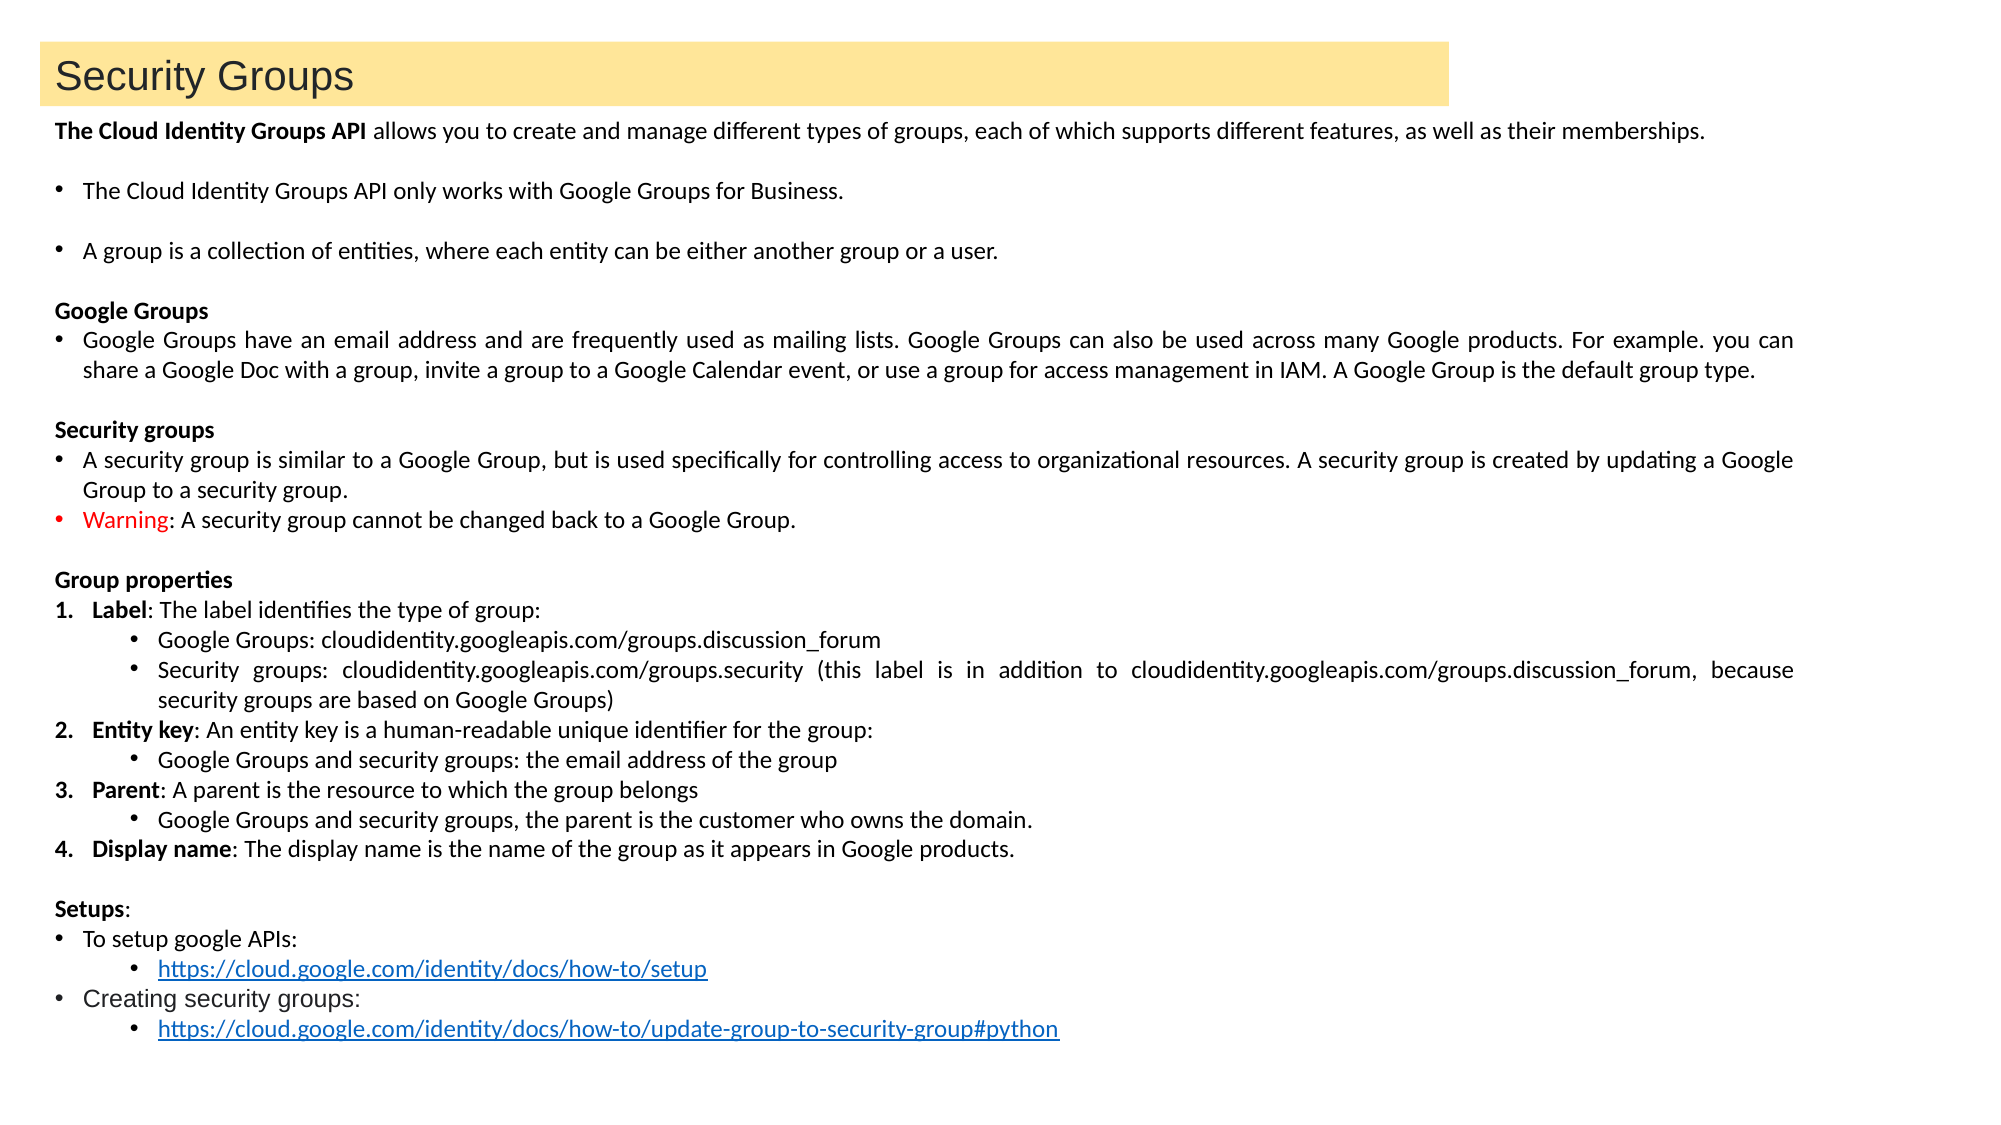

Security Groups
The Cloud Identity Groups API allows you to create and manage different types of groups, each of which supports different features, as well as their memberships.

The Cloud Identity Groups API only works with Google Groups for Business.

A group is a collection of entities, where each entity can be either another group or a user.

Google Groups
Google Groups have an email address and are frequently used as mailing lists. Google Groups can also be used across many Google products. For example. you can share a Google Doc with a group, invite a group to a Google Calendar event, or use a group for access management in IAM. A Google Group is the default group type.

Security groups
A security group is similar to a Google Group, but is used specifically for controlling access to organizational resources. A security group is created by updating a Google Group to a security group.
Warning: A security group cannot be changed back to a Google Group.

Group properties
Label: The label identifies the type of group:
Google Groups: cloudidentity.googleapis.com/groups.discussion_forum
Security groups: cloudidentity.googleapis.com/groups.security (this label is in addition to cloudidentity.googleapis.com/groups.discussion_forum, because security groups are based on Google Groups)
Entity key: An entity key is a human-readable unique identifier for the group:
Google Groups and security groups: the email address of the group
Parent: A parent is the resource to which the group belongs
Google Groups and security groups, the parent is the customer who owns the domain.
Display name: The display name is the name of the group as it appears in Google products.

Setups:
To setup google APIs:
https://cloud.google.com/identity/docs/how-to/setup
Creating security groups:
https://cloud.google.com/identity/docs/how-to/update-group-to-security-group#python